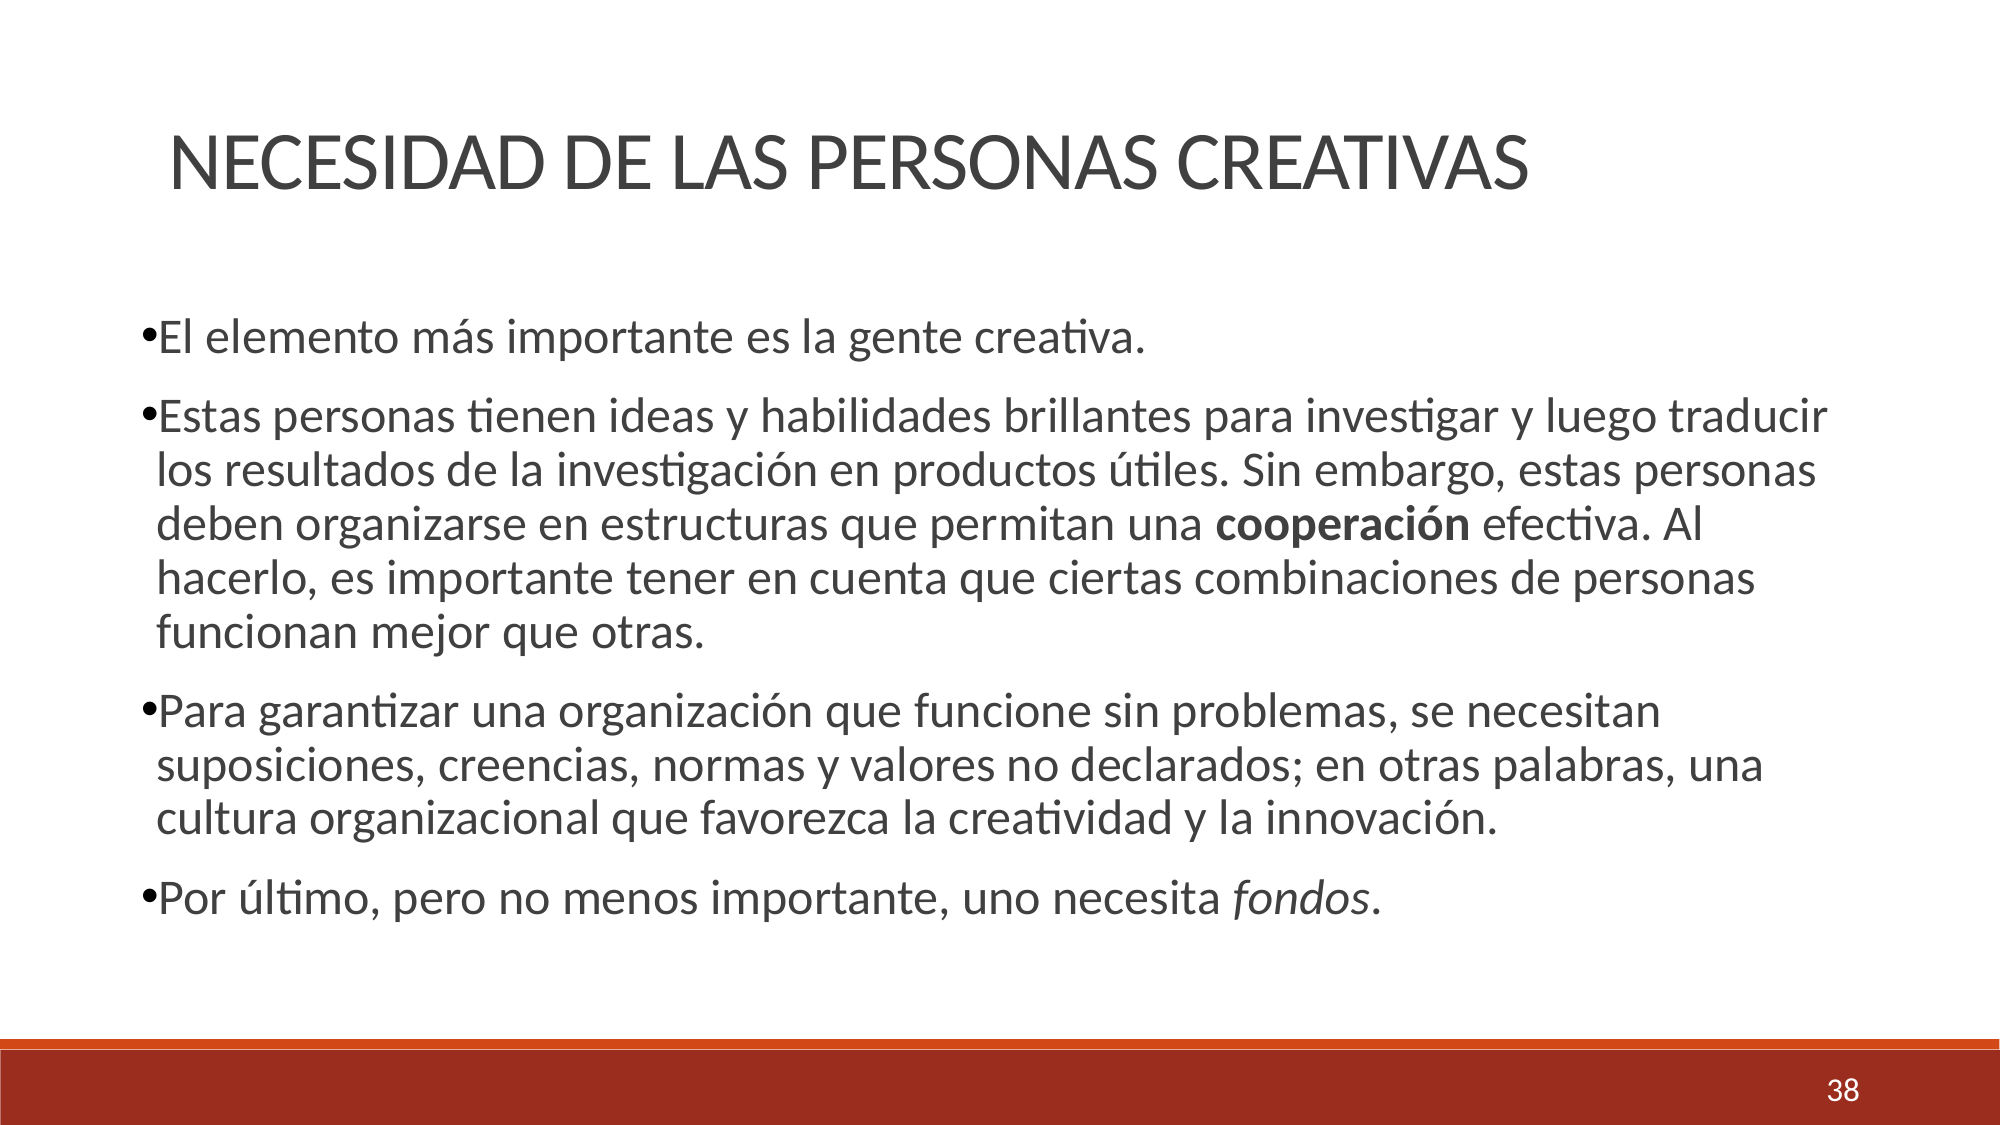

NECESIDAD DE LAS PERSONAS CREATIVAS
El elemento más importante es la gente creativa.
Estas personas tienen ideas y habilidades brillantes para investigar y luego traducir los resultados de la investigación en productos útiles. Sin embargo, estas personas deben organizarse en estructuras que permitan una cooperación efectiva. Al hacerlo, es importante tener en cuenta que ciertas combinaciones de personas funcionan mejor que otras.
Para garantizar una organización que funcione sin problemas, se necesitan suposiciones, creencias, normas y valores no declarados; en otras palabras, una cultura organizacional que favorezca la creatividad y la innovación.
Por último, pero no menos importante, uno necesita fondos.
38